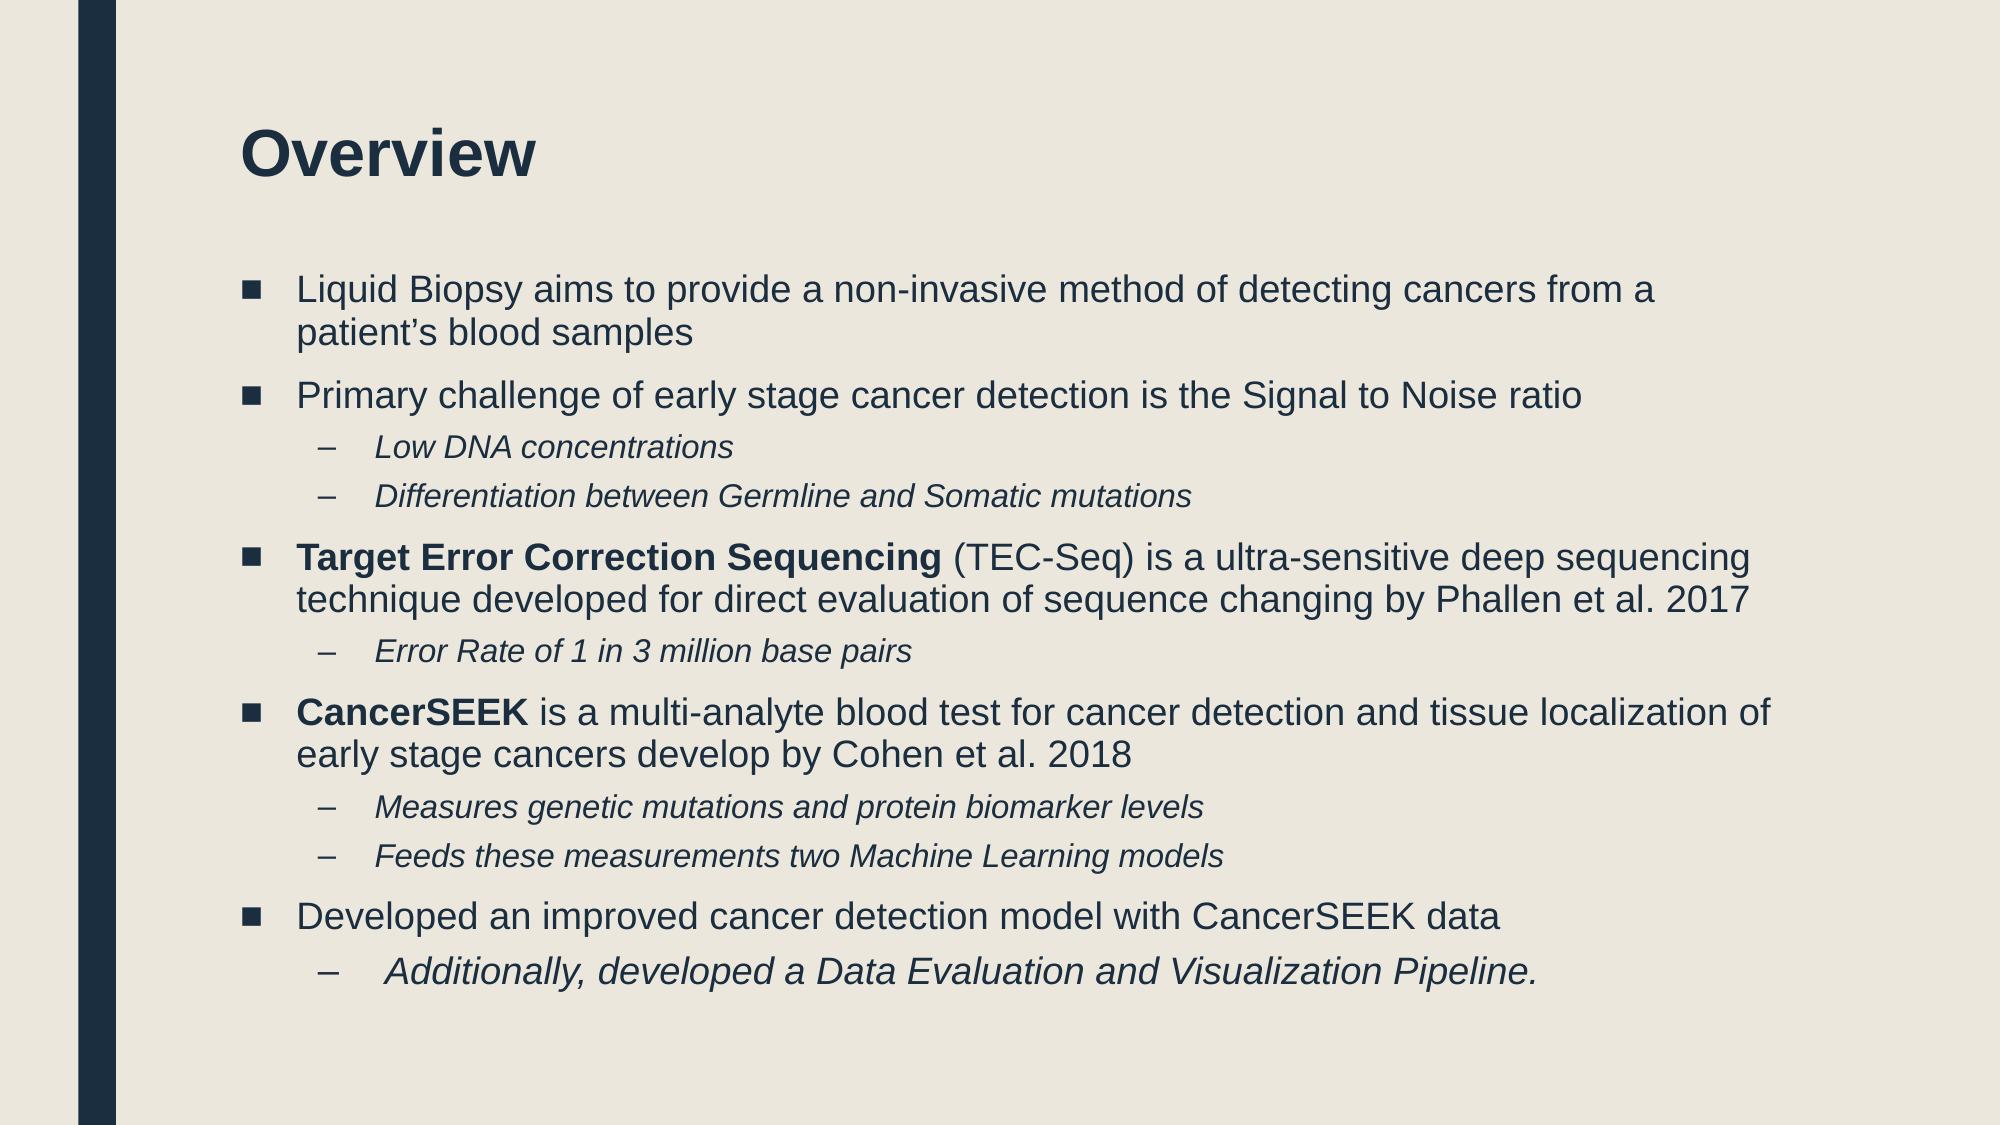

# Overview
Liquid Biopsy aims to provide a non-invasive method of detecting cancers from a patient’s blood samples
Primary challenge of early stage cancer detection is the Signal to Noise ratio
Low DNA concentrations
Differentiation between Germline and Somatic mutations
Target Error Correction Sequencing (TEC-Seq) is a ultra-sensitive deep sequencing technique developed for direct evaluation of sequence changing by Phallen et al. 2017
Error Rate of 1 in 3 million base pairs
CancerSEEK is a multi-analyte blood test for cancer detection and tissue localization of early stage cancers develop by Cohen et al. 2018
Measures genetic mutations and protein biomarker levels
Feeds these measurements two Machine Learning models
Developed an improved cancer detection model with CancerSEEK data
 Additionally, developed a Data Evaluation and Visualization Pipeline.